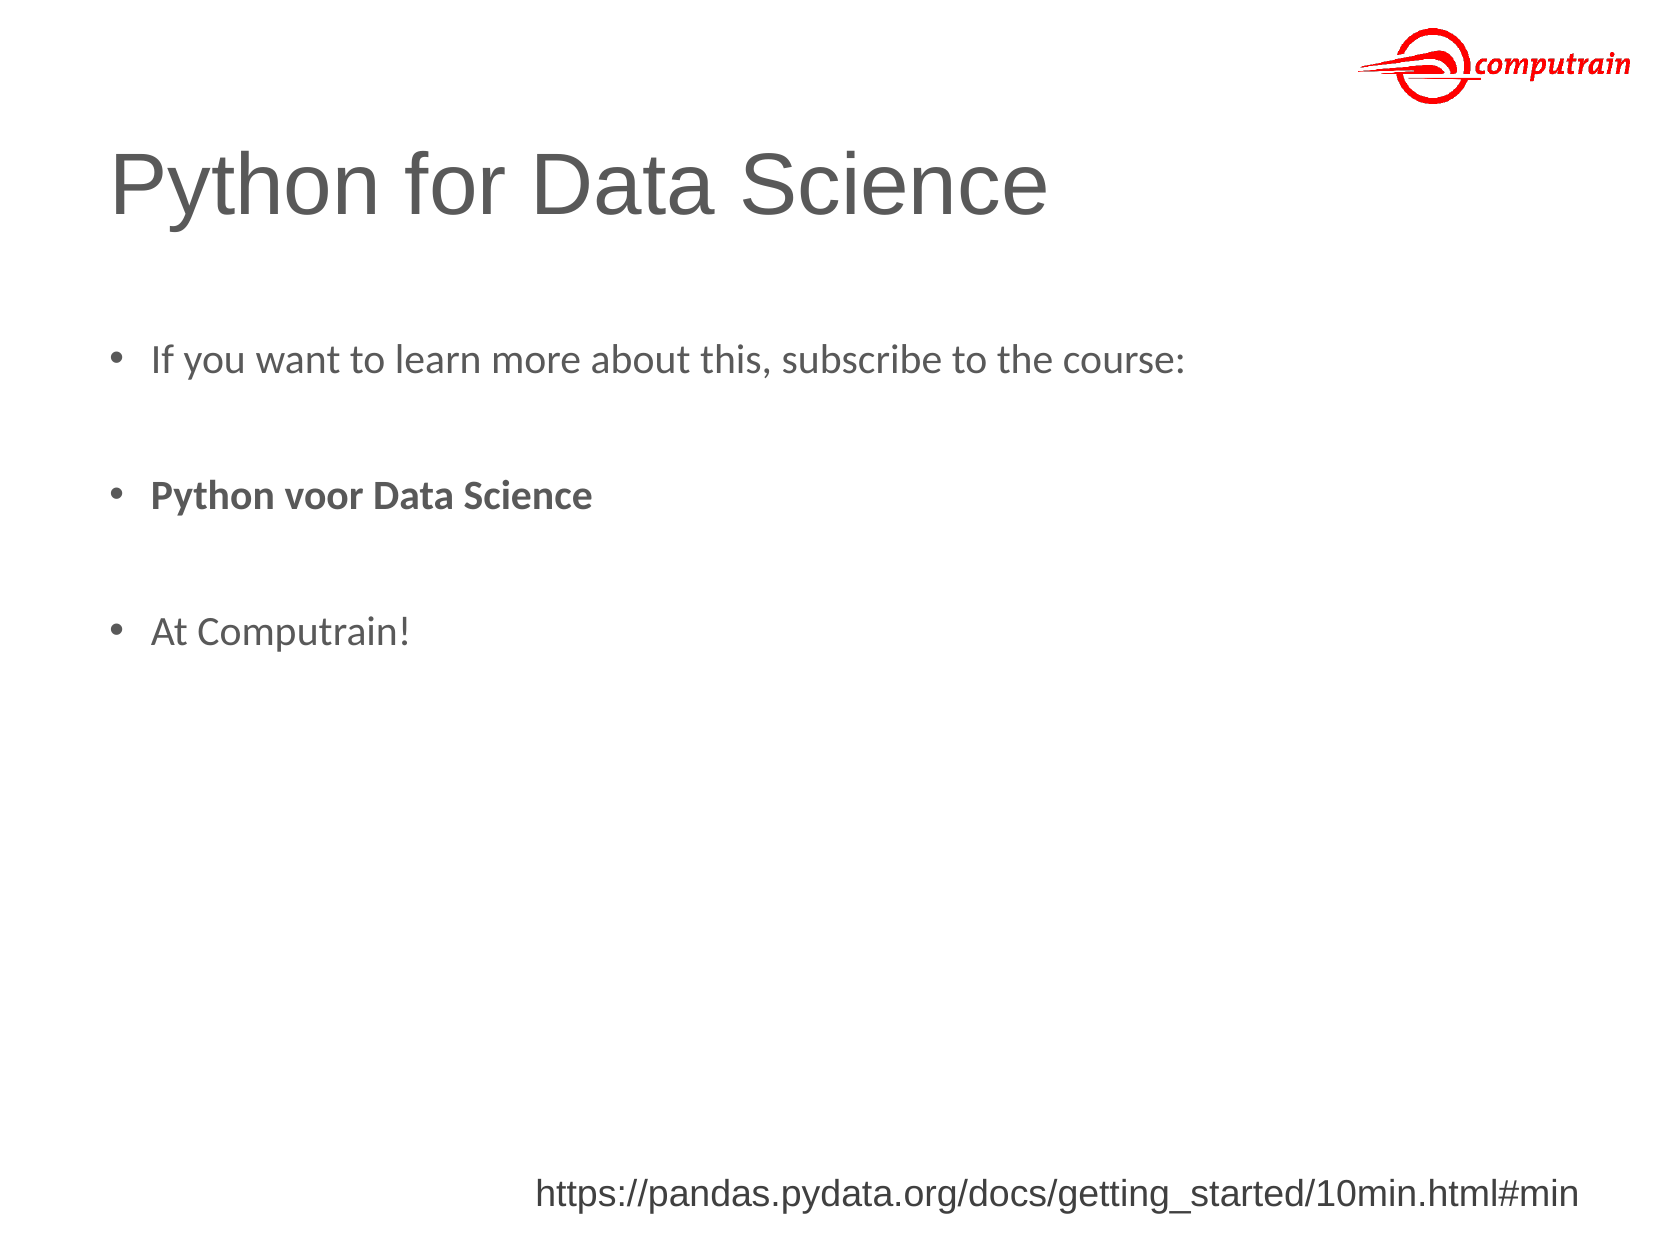

# Python for Data Science
If you want to learn more about this, subscribe to the course:

Python voor Data Science

At Computrain!
https://pandas.pydata.org/docs/getting_started/10min.html#min